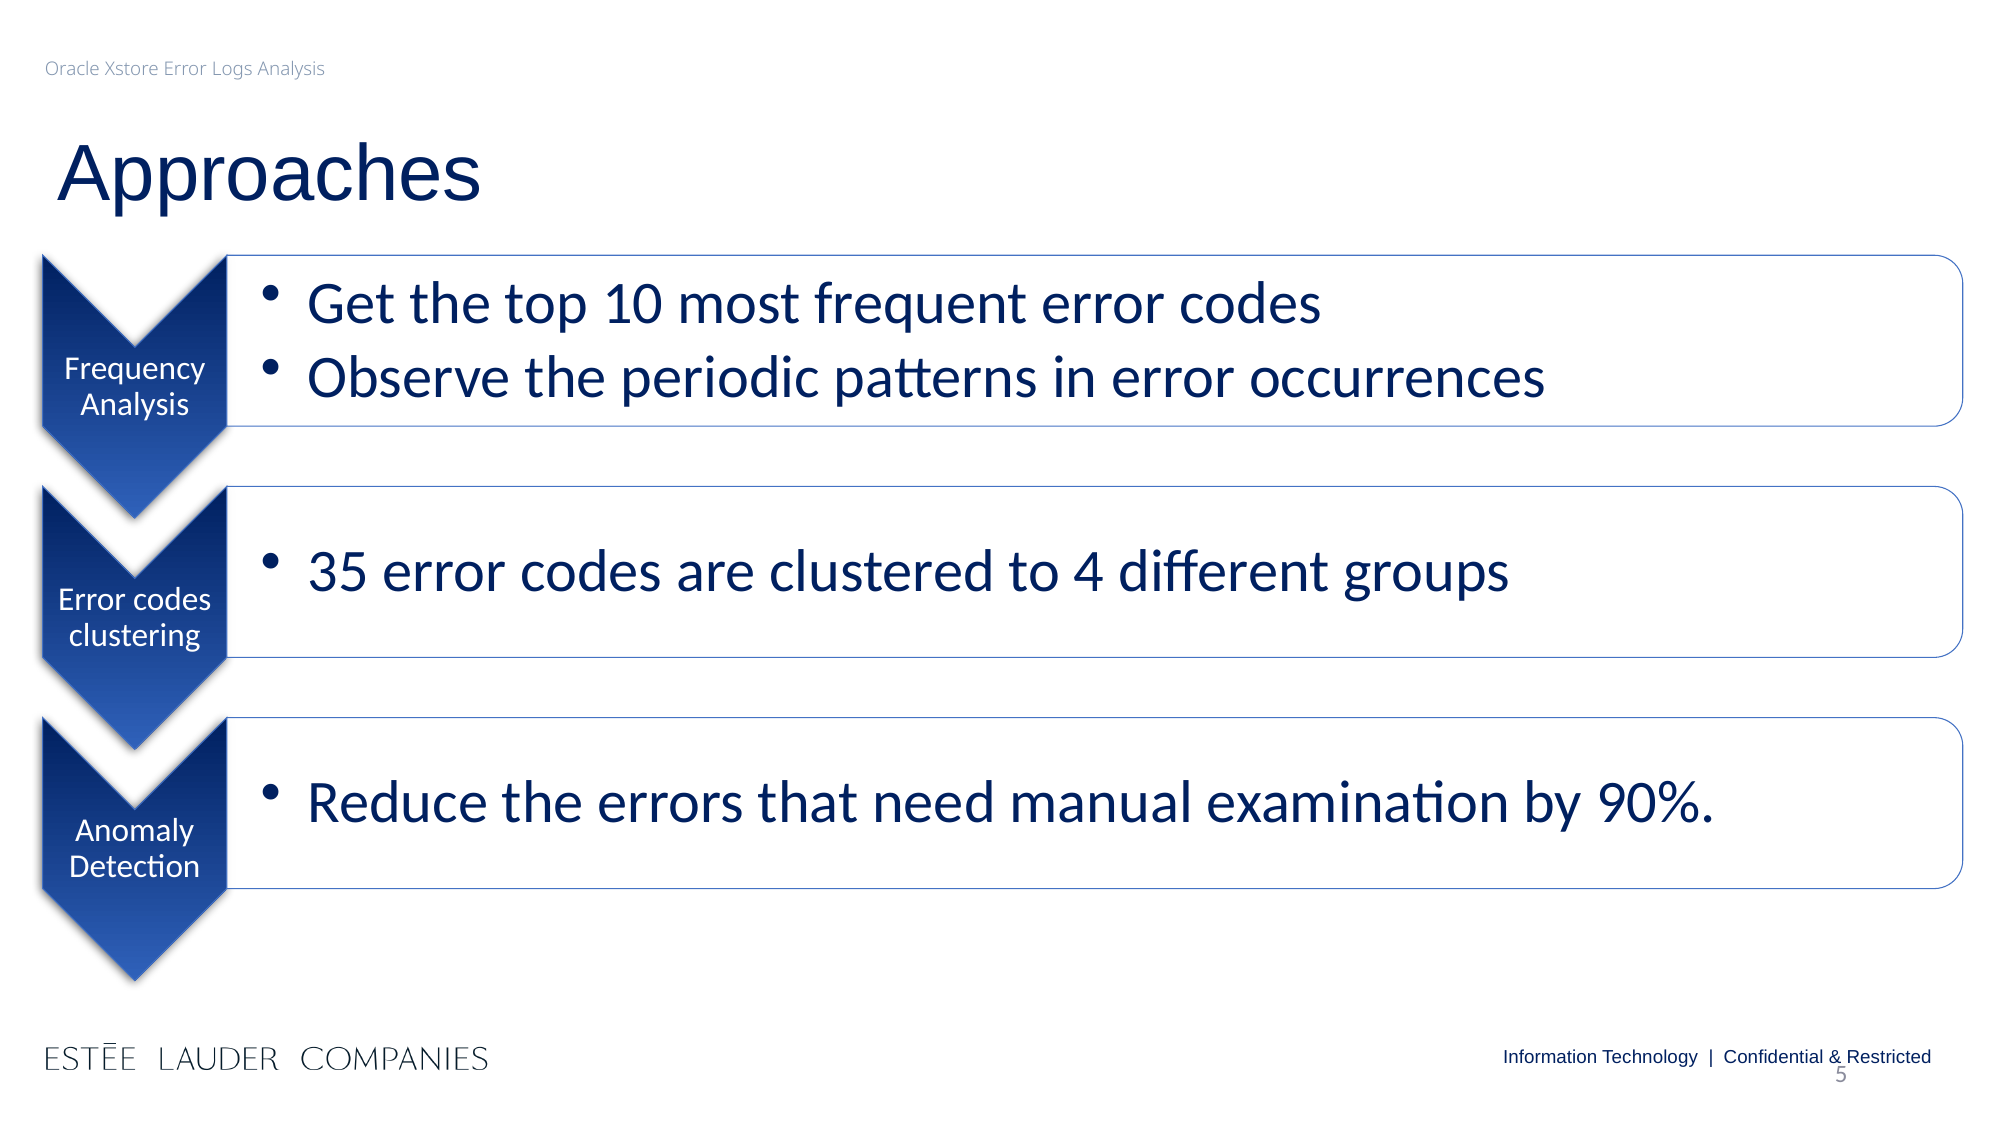

# Approaches
Frequency Analysis
Get the top 10 most frequent error codes
Observe the periodic patterns in error occurrences
Error codes clustering
35 error codes are clustered to 4 different groups
Anomaly Detection
Reduce the errors that need manual examination by 90%.
5